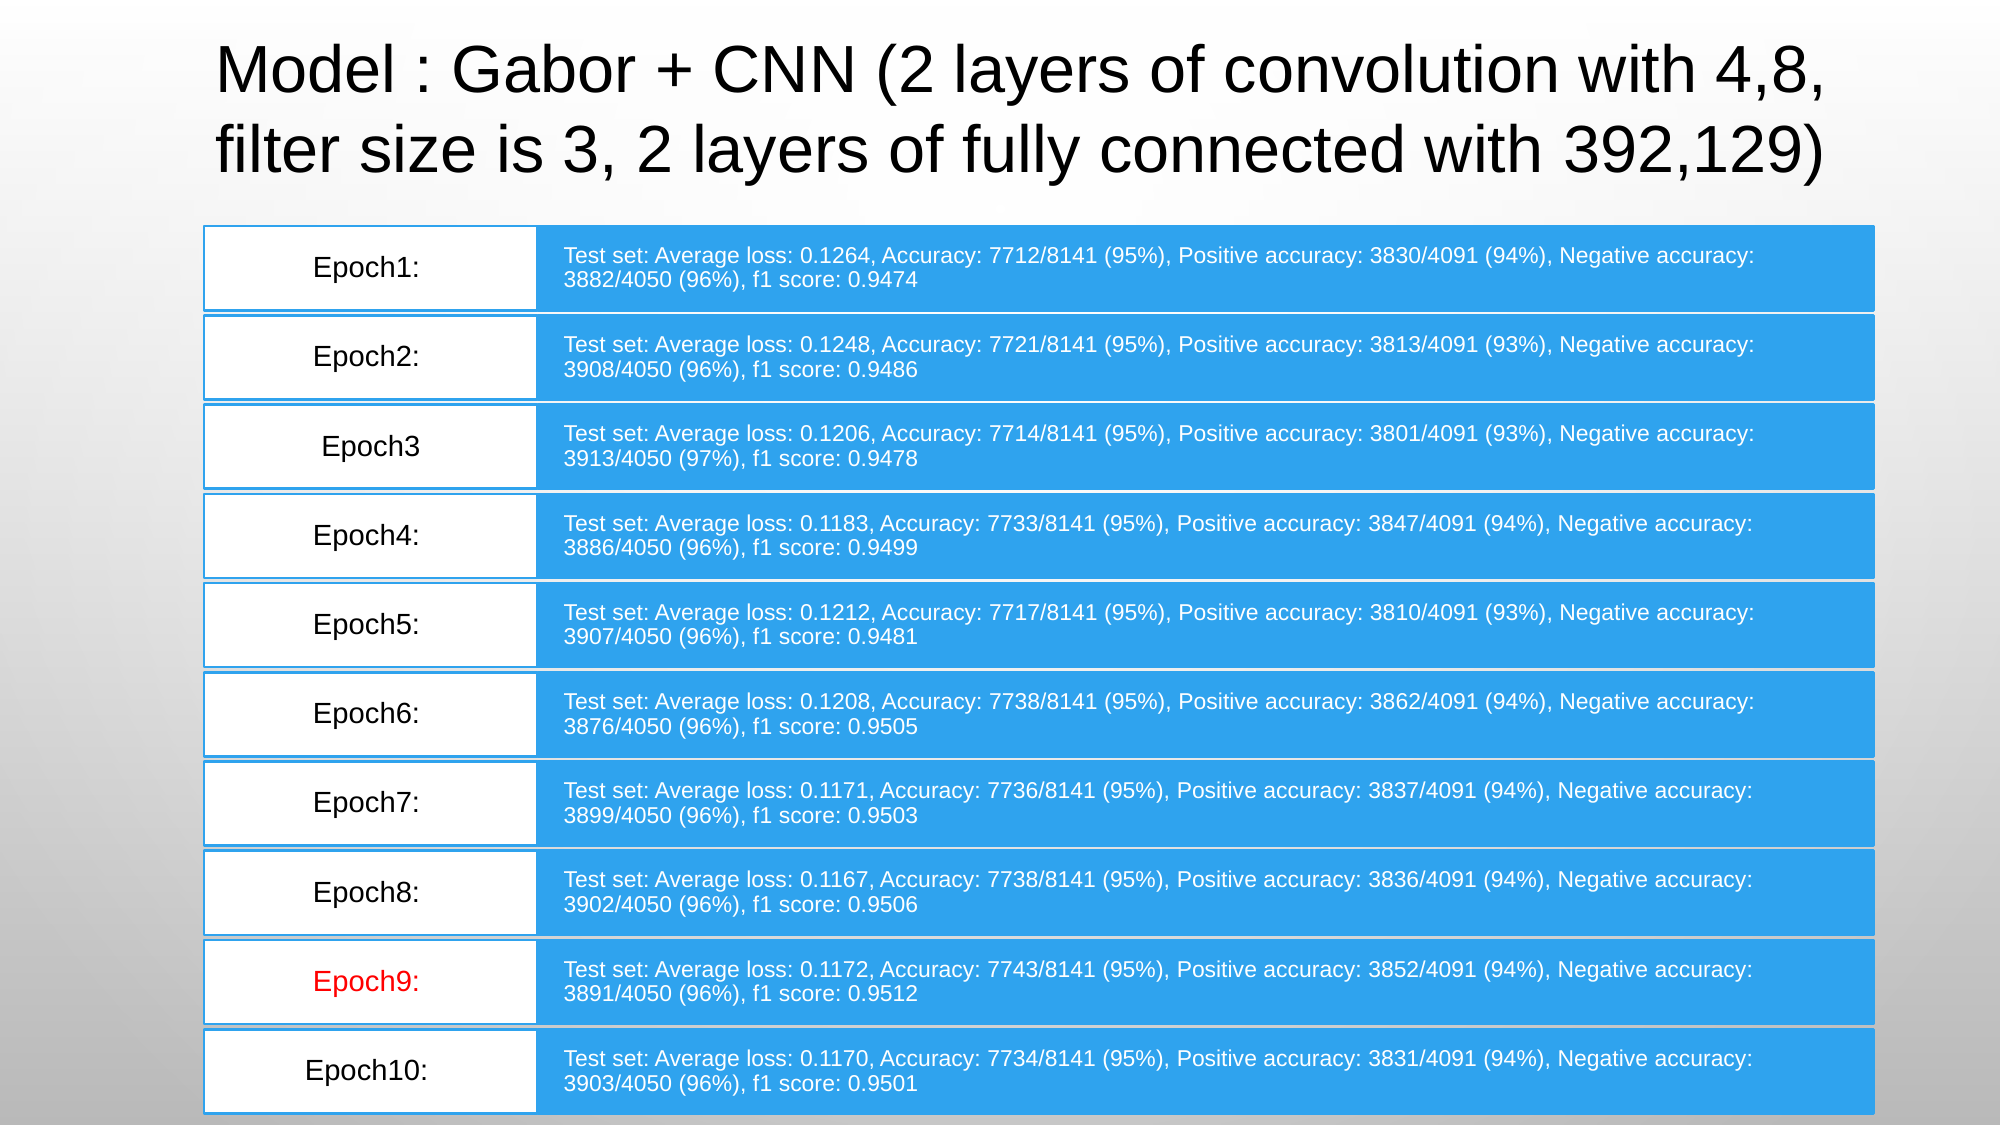

Model : Gabor + CNN (2 layers of convolution with 4,8, filter size is 3, 2 layers of fully connected with 392,129)
#
Test set: Average loss: 0.1264, Accuracy: 7712/8141 (95%), Positive accuracy: 3830/4091 (94%), Negative accuracy: 3882/4050 (96%), f1 score: 0.9474
Epoch1:
Test set: Average loss: 0.1248, Accuracy: 7721/8141 (95%), Positive accuracy: 3813/4091 (93%), Negative accuracy: 3908/4050 (96%), f1 score: 0.9486
Epoch2:
Test set: Average loss: 0.1206, Accuracy: 7714/8141 (95%), Positive accuracy: 3801/4091 (93%), Negative accuracy: 3913/4050 (97%), f1 score: 0.9478
Epoch3
Test set: Average loss: 0.1183, Accuracy: 7733/8141 (95%), Positive accuracy: 3847/4091 (94%), Negative accuracy: 3886/4050 (96%), f1 score: 0.9499
Epoch4:
Test set: Average loss: 0.1212, Accuracy: 7717/8141 (95%), Positive accuracy: 3810/4091 (93%), Negative accuracy: 3907/4050 (96%), f1 score: 0.9481
Epoch5:
Test set: Average loss: 0.1208, Accuracy: 7738/8141 (95%), Positive accuracy: 3862/4091 (94%), Negative accuracy: 3876/4050 (96%), f1 score: 0.9505
Epoch6:
Test set: Average loss: 0.1171, Accuracy: 7736/8141 (95%), Positive accuracy: 3837/4091 (94%), Negative accuracy: 3899/4050 (96%), f1 score: 0.9503
Epoch7:
Test set: Average loss: 0.1167, Accuracy: 7738/8141 (95%), Positive accuracy: 3836/4091 (94%), Negative accuracy: 3902/4050 (96%), f1 score: 0.9506
Epoch8:
Test set: Average loss: 0.1172, Accuracy: 7743/8141 (95%), Positive accuracy: 3852/4091 (94%), Negative accuracy: 3891/4050 (96%), f1 score: 0.9512
Epoch9:
Test set: Average loss: 0.1170, Accuracy: 7734/8141 (95%), Positive accuracy: 3831/4091 (94%), Negative accuracy: 3903/4050 (96%), f1 score: 0.9501
Epoch10: